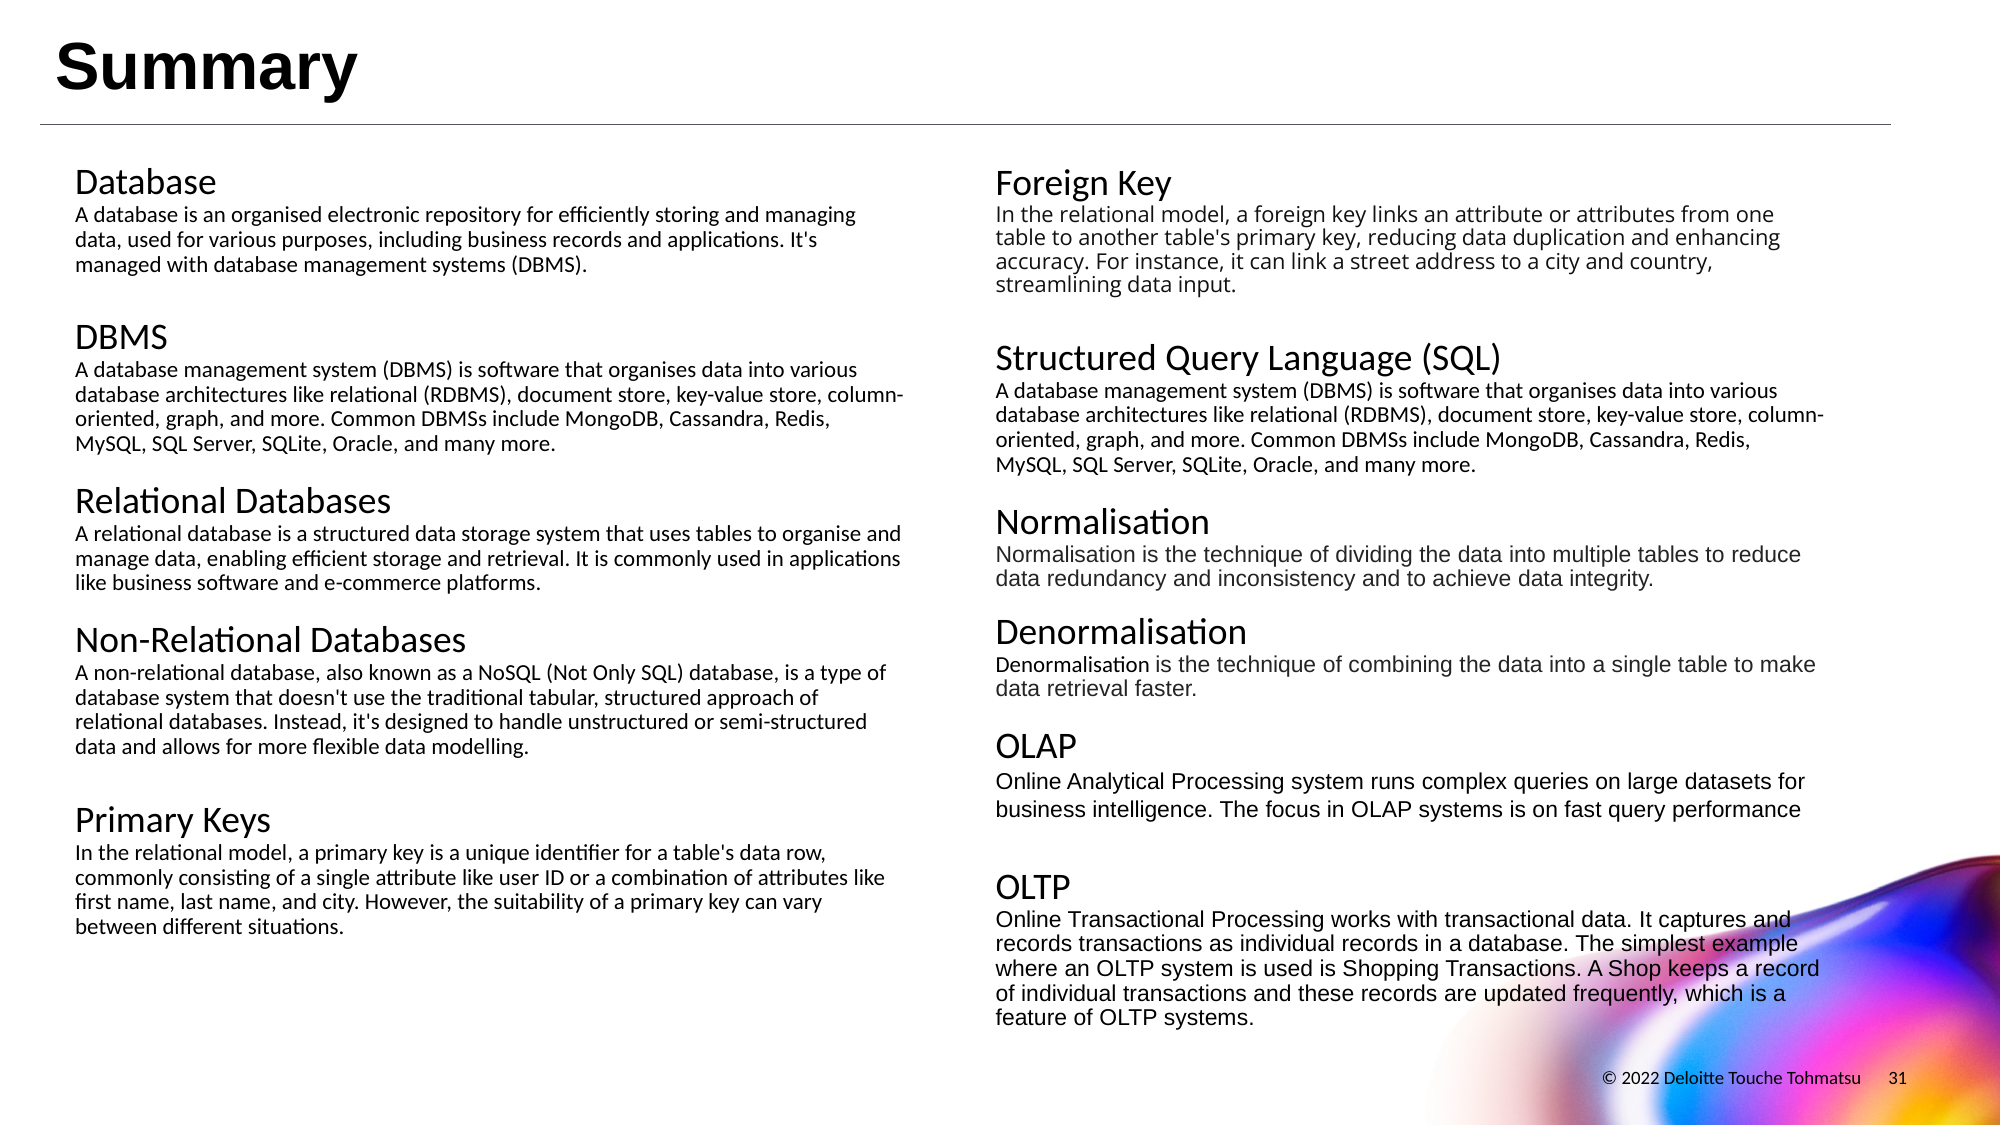

Summary
Database
A database is an organised electronic repository for efficiently storing and managing data, used for various purposes, including business records and applications. It's managed with database management systems (DBMS).

DBMS
A database management system (DBMS) is software that organises data into various database architectures like relational (RDBMS), document store, key-value store, column-oriented, graph, and more. Common DBMSs include MongoDB, Cassandra, Redis, MySQL, SQL Server, SQLite, Oracle, and many more.

Relational Databases
A relational database is a structured data storage system that uses tables to organise and manage data, enabling efficient storage and retrieval. It is commonly used in applications like business software and e-commerce platforms.

Non-Relational Databases
A non-relational database, also known as a NoSQL (Not Only SQL) database, is a type of database system that doesn't use the traditional tabular, structured approach of relational databases. Instead, it's designed to handle unstructured or semi-structured data and allows for more flexible data modelling.

Primary Keys
In the relational model, a primary key is a unique identifier for a table's data row, commonly consisting of a single attribute like user ID or a combination of attributes like first name, last name, and city. However, the suitability of a primary key can vary between different situations.

Foreign Key
In the relational model, a foreign key links an attribute or attributes from one table to another table's primary key, reducing data duplication and enhancing accuracy. For instance, it can link a street address to a city and country, streamlining data input.

Structured Query Language (SQL)
A database management system (DBMS) is software that organises data into various database architectures like relational (RDBMS), document store, key-value store, column-oriented, graph, and more. Common DBMSs include MongoDB, Cassandra, Redis, MySQL, SQL Server, SQLite, Oracle, and many more.

Normalisation
Normalisation is the technique of dividing the data into multiple tables to reduce data redundancy and inconsistency and to achieve data integrity.

Denormalisation
Denormalisation is the technique of combining the data into a single table to make data retrieval faster.

OLAP
Online Analytical Processing system runs complex queries on large datasets for business intelligence. The focus in OLAP systems is on fast query performance

OLTP
Online Transactional Processing works with transactional data. It captures and records transactions as individual records in a database. The simplest example where an OLTP system is used is Shopping Transactions. A Shop keeps a record of individual transactions and these records are updated frequently, which is a feature of OLTP systems.